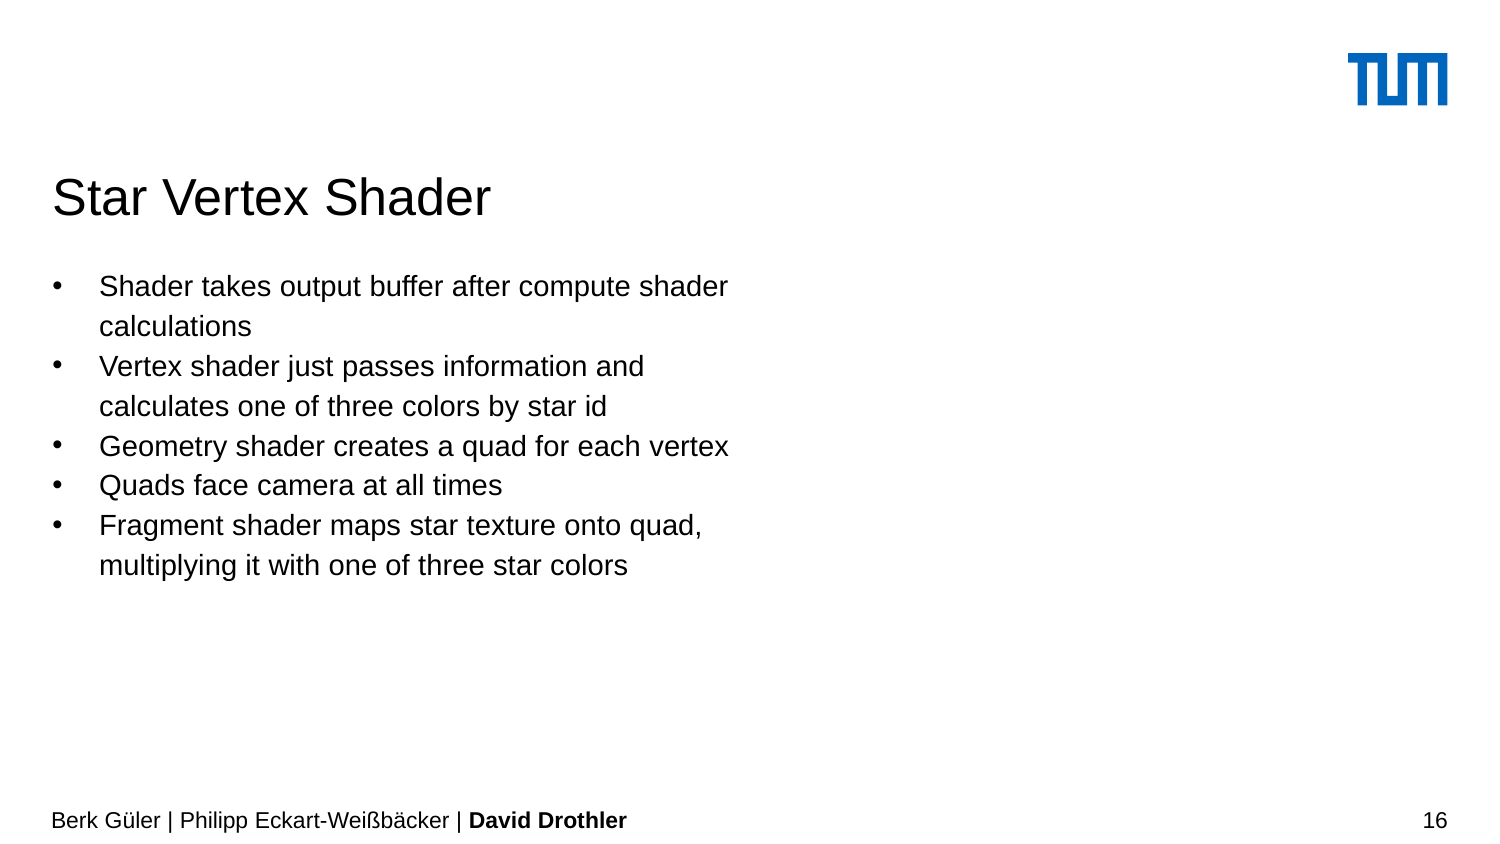

# Star Vertex Shader
Shader takes output buffer after compute shader calculations
Vertex shader just passes information and calculates one of three colors by star id
Geometry shader creates a quad for each vertex
Quads face camera at all times
Fragment shader maps star texture onto quad, multiplying it with one of three star colors

Berk Güler | Philipp Eckart-Weißbäcker | David Drothler

16